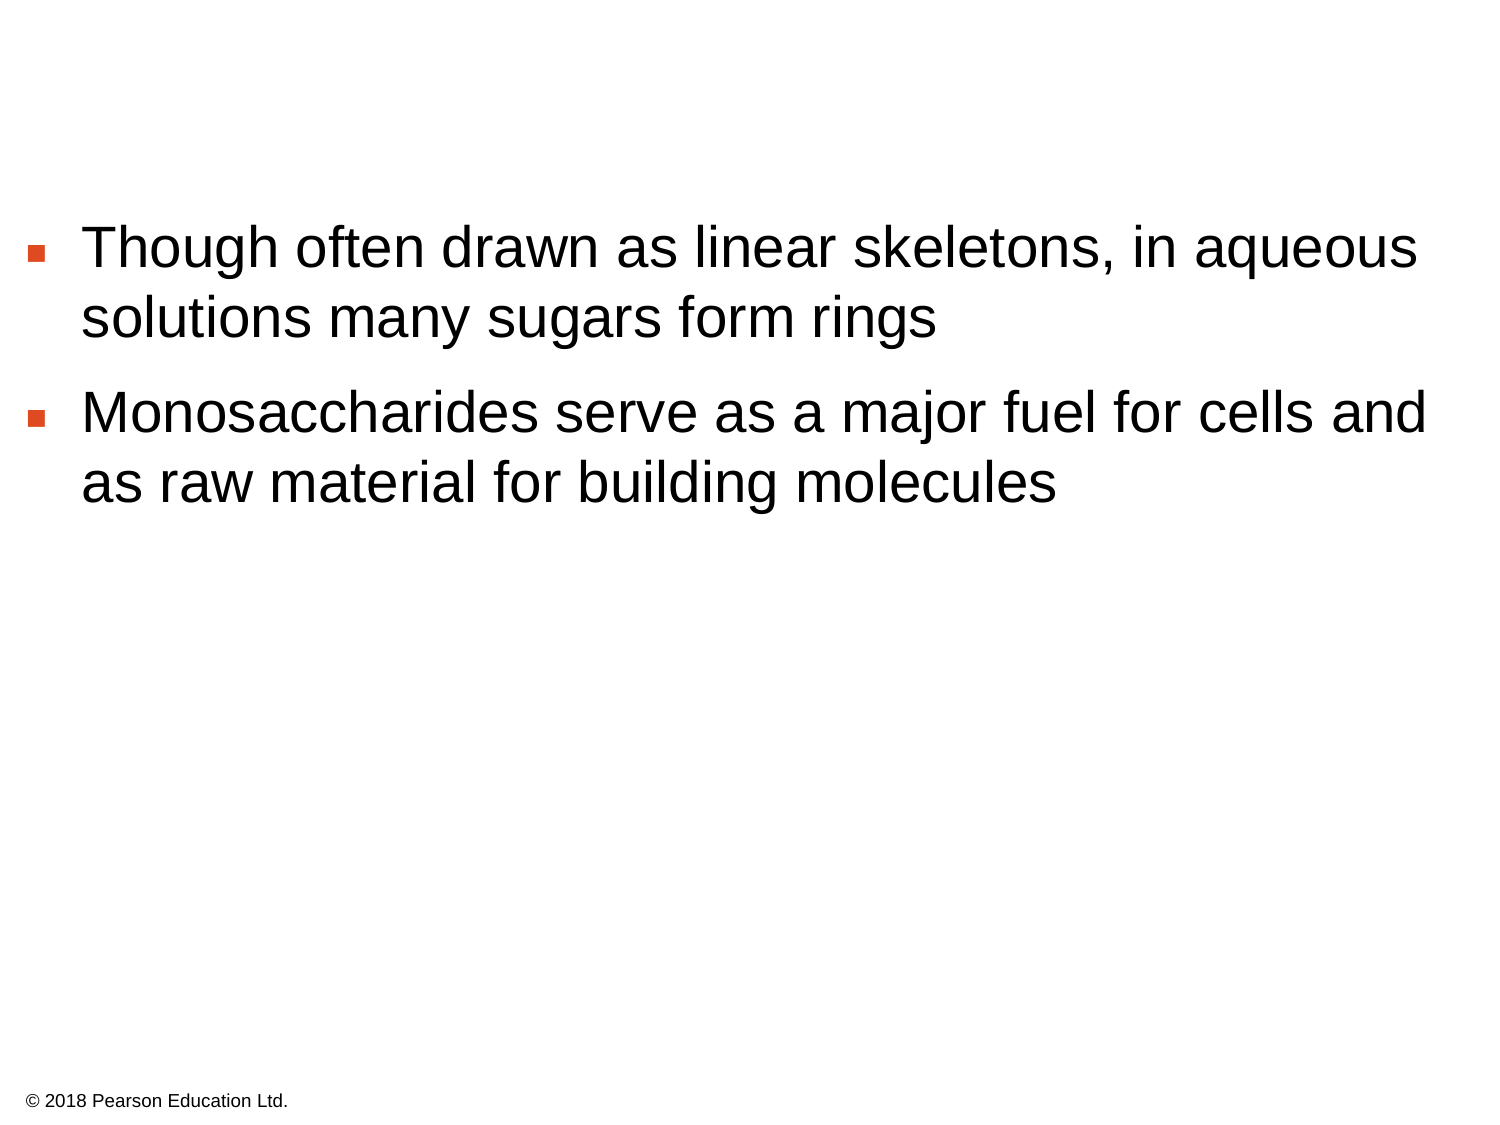

Though often drawn as linear skeletons, in aqueous solutions many sugars form rings
Monosaccharides serve as a major fuel for cells and as raw material for building molecules
© 2018 Pearson Education Ltd.